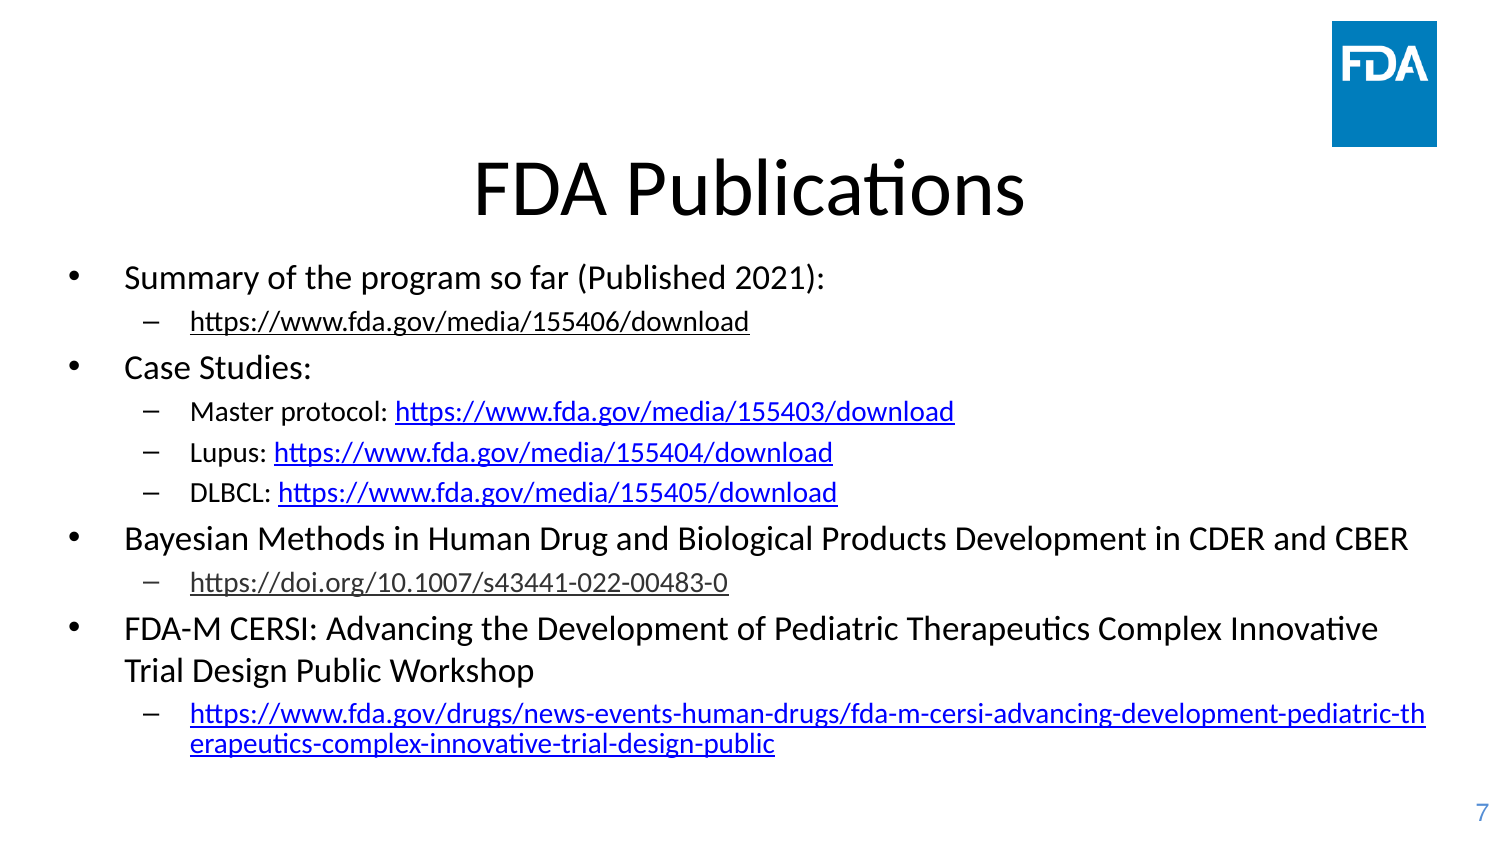

# FDA Publications
Summary of the program so far (Published 2021):
https://www.fda.gov/media/155406/download
Case Studies:
Master protocol: https://www.fda.gov/media/155403/download
Lupus: https://www.fda.gov/media/155404/download
DLBCL: https://www.fda.gov/media/155405/download
Bayesian Methods in Human Drug and Biological Products Development in CDER and CBER
https://doi.org/10.1007/s43441-022-00483-0
FDA-M CERSI: Advancing the Development of Pediatric Therapeutics Complex Innovative Trial Design Public Workshop
https://www.fda.gov/drugs/news-events-human-drugs/fda-m-cersi-advancing-development-pediatric-therapeutics-complex-innovative-trial-design-public